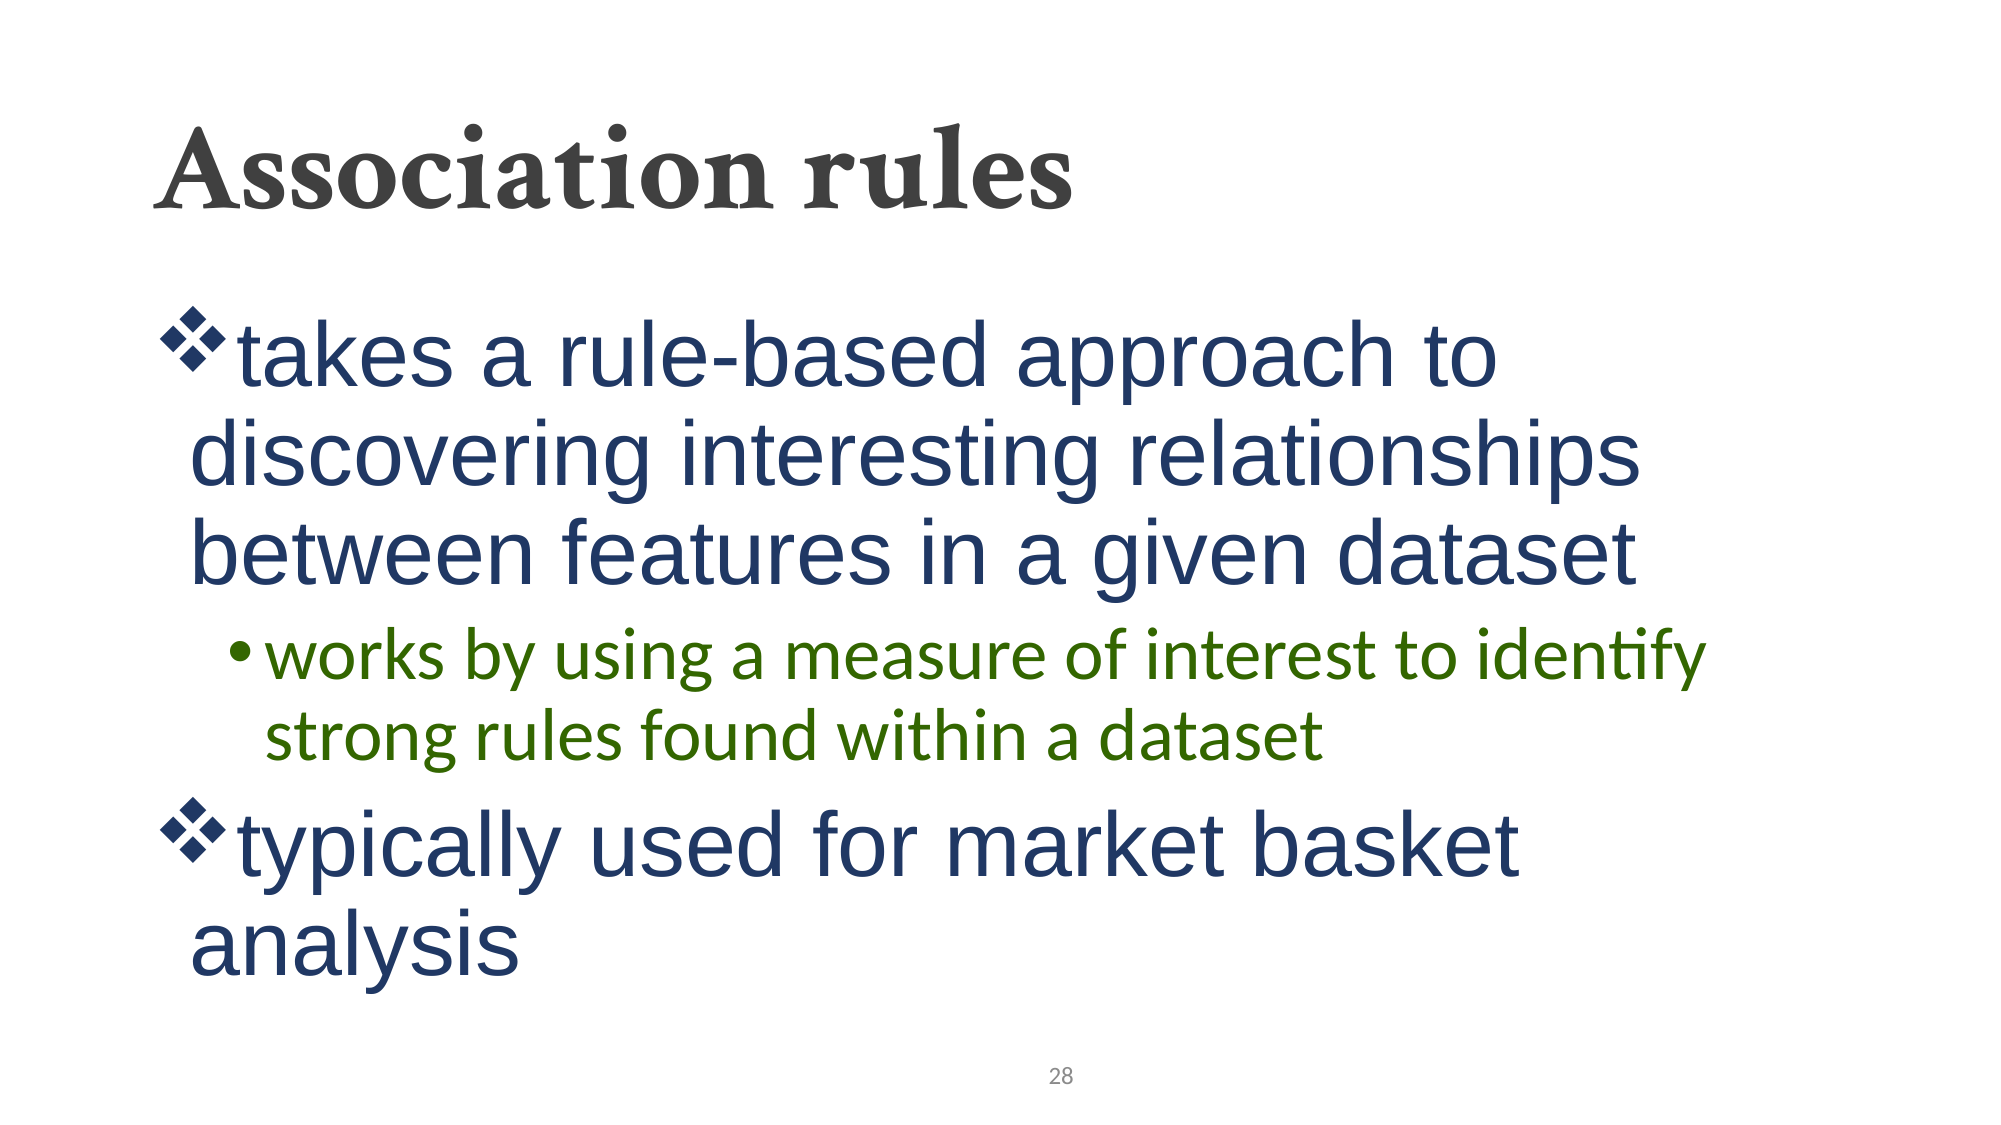

# Association rules
takes a rule-based approach to discovering interesting relationships between features in a given dataset
works by using a measure of interest to identify strong rules found within a dataset
typically used for market basket analysis
28